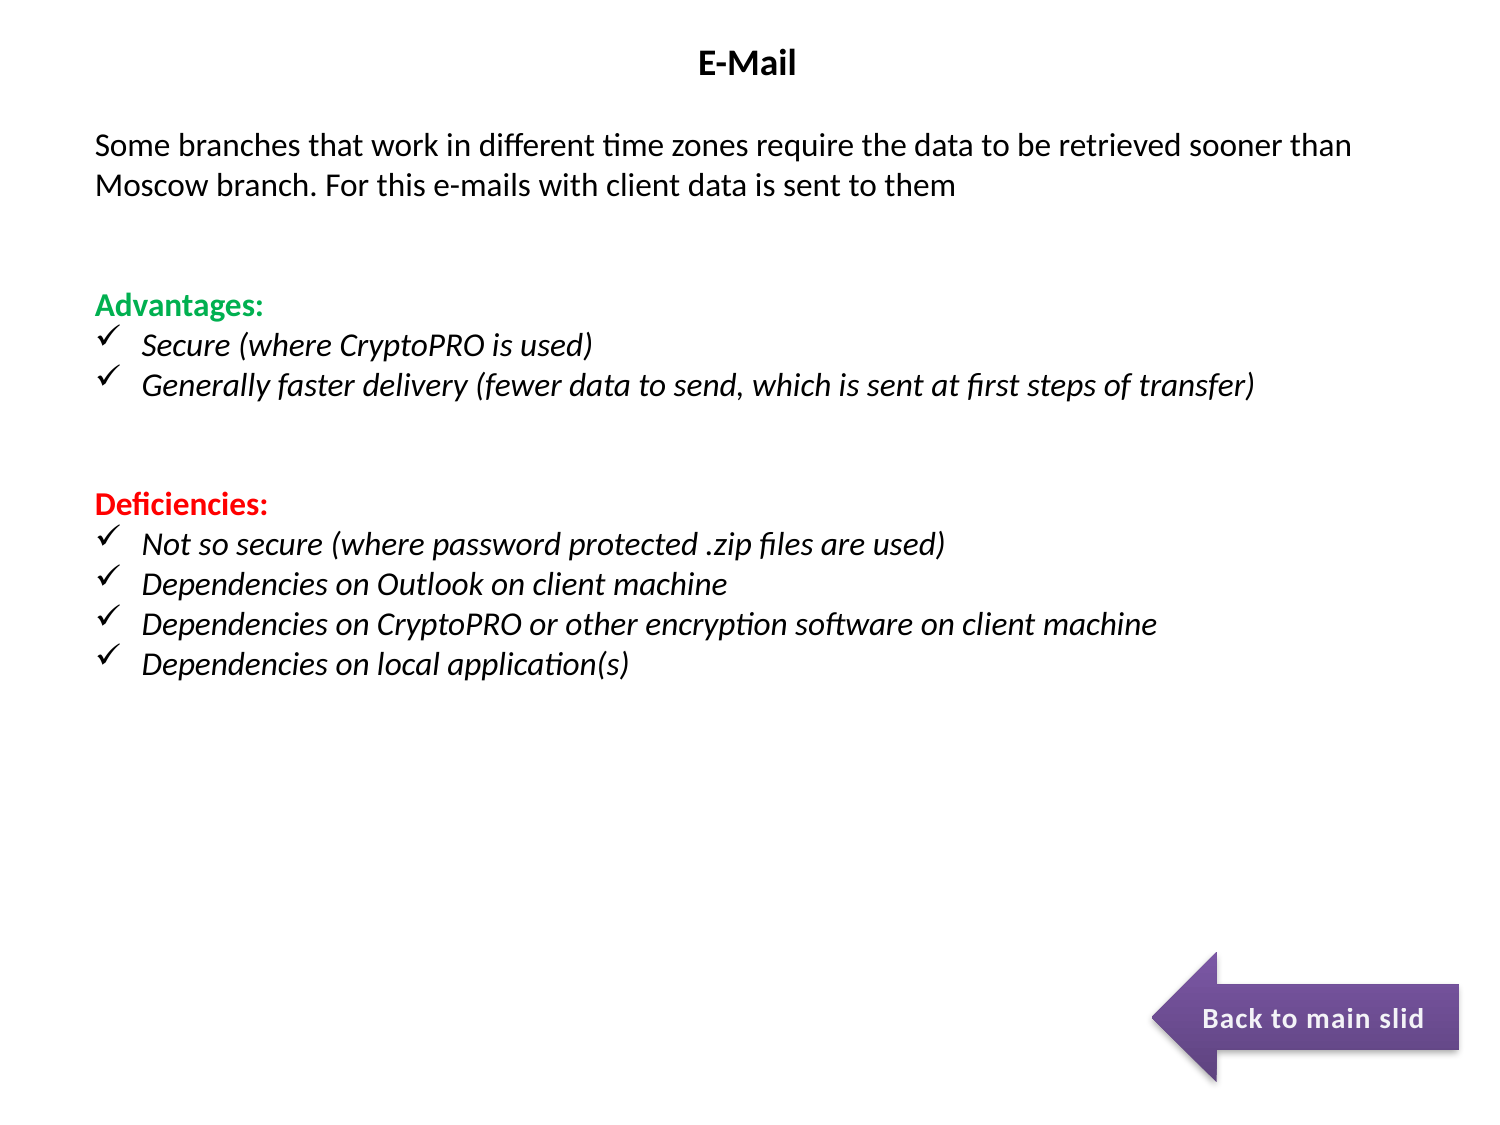

E-Mail

Some branches that work in different time zones require the data to be retrieved sooner than Moscow branch. For this e-mails with client data is sent to them

Advantages:
Secure (where CryptoPRO is used)
Generally faster delivery (fewer data to send, which is sent at first steps of transfer)

Deficiencies:
Not so secure (where password protected .zip files are used)
Dependencies on Outlook on client machine
Dependencies on CryptoPRO or other encryption software on client machine
Dependencies on local application(s)
Back to main slide